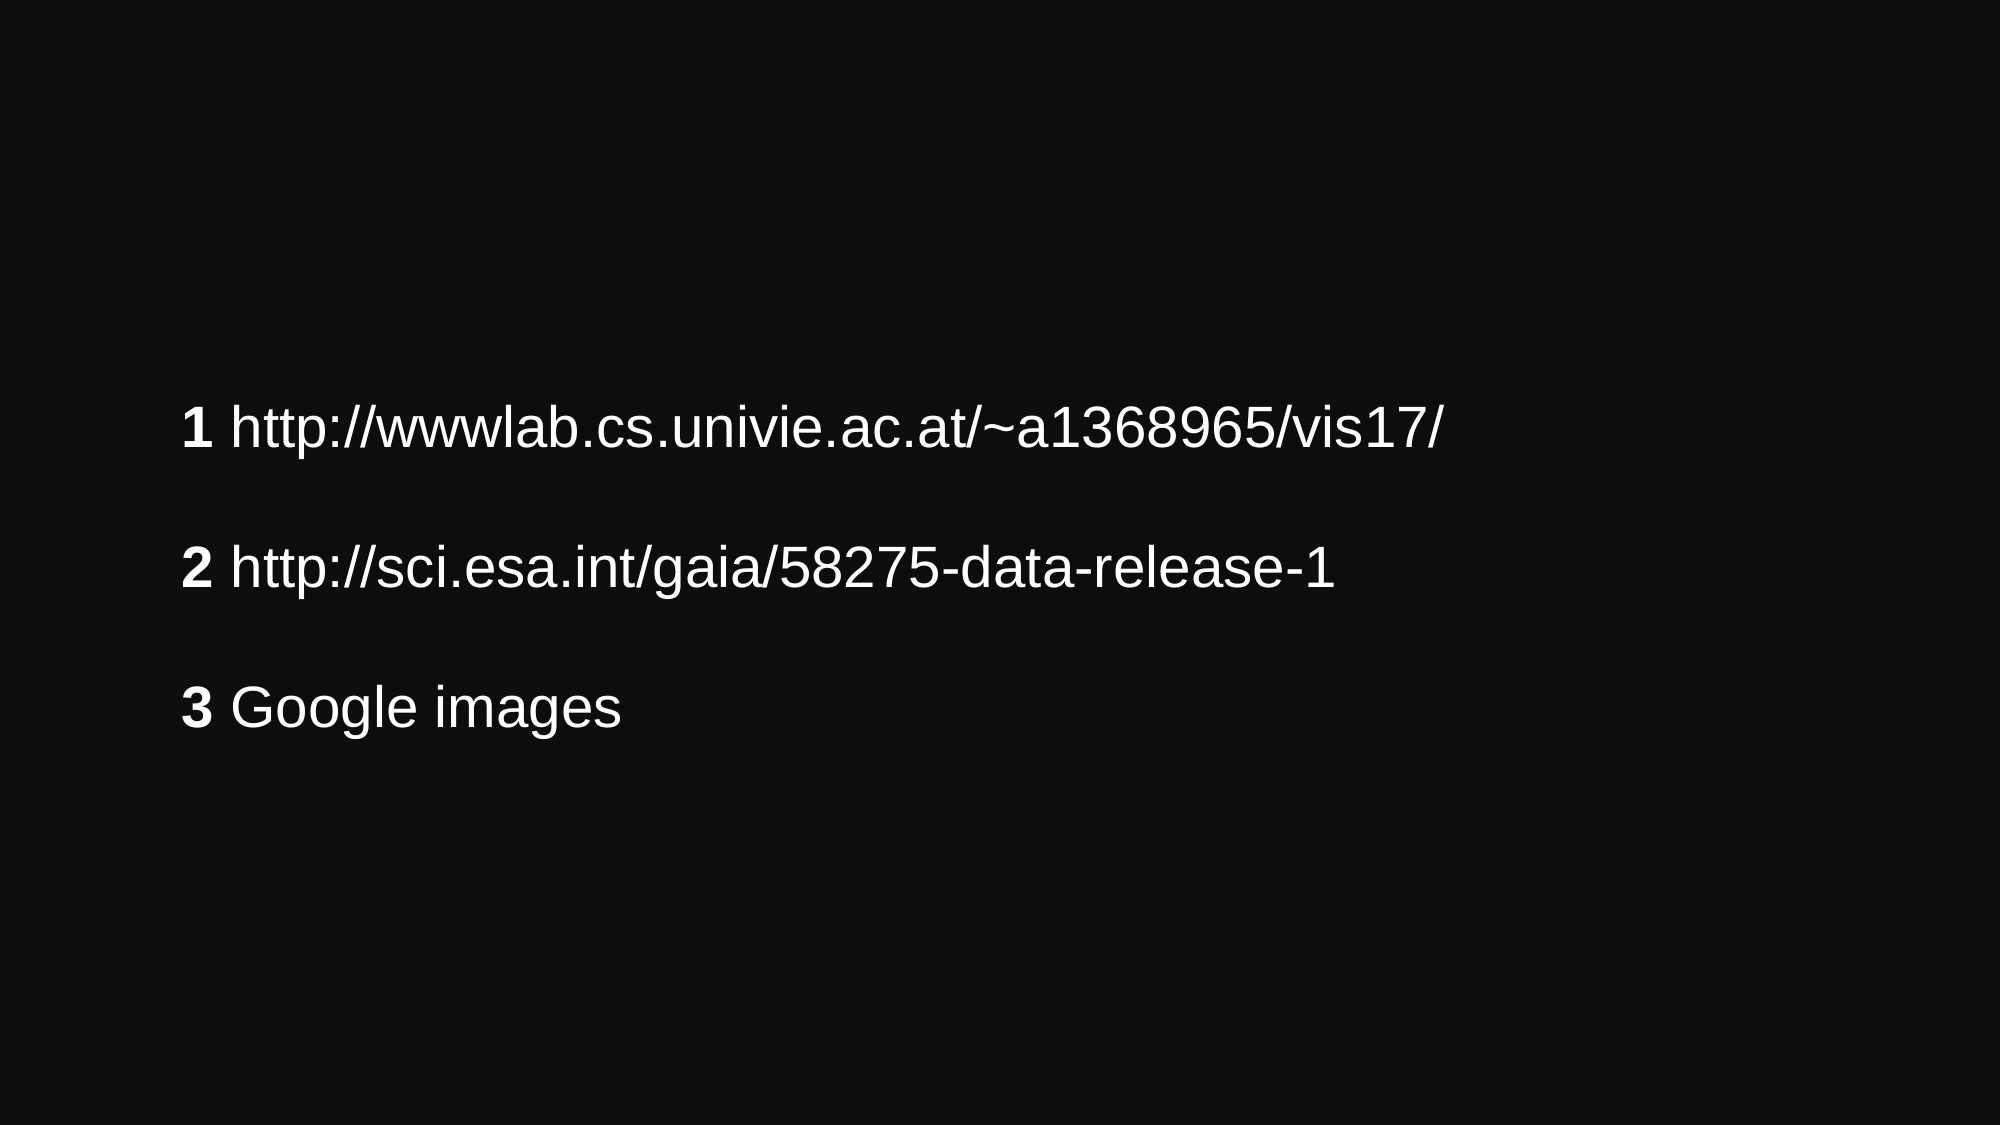

1 http://wwwlab.cs.univie.ac.at/~a1368965/vis17/

2 http://sci.esa.int/gaia/58275-data-release-1

3 Google images